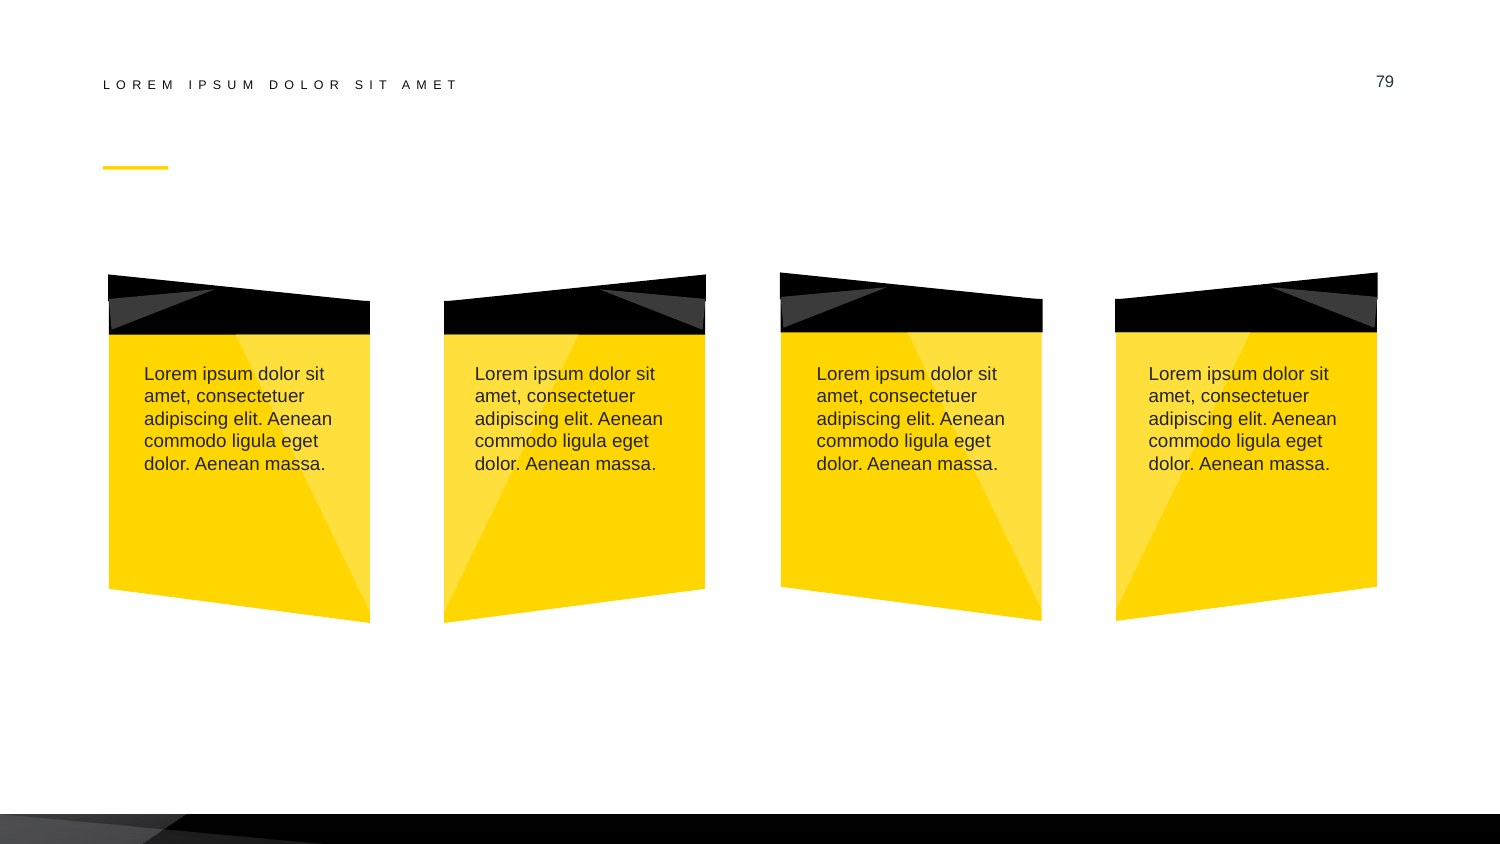

79
LOREM IPSUM DOLOR SIT AMET
#

Lorem ipsum dolor sit amet, consectetuer adipiscing elit. Aenean commodo ligula eget dolor. Aenean massa.
Lorem ipsum dolor sit amet, consectetuer adipiscing elit. Aenean commodo ligula eget dolor. Aenean massa.
Lorem ipsum dolor sit amet, consectetuer adipiscing elit. Aenean commodo ligula eget dolor. Aenean massa.
Lorem ipsum dolor sit amet, consectetuer adipiscing elit. Aenean commodo ligula eget dolor. Aenean massa.